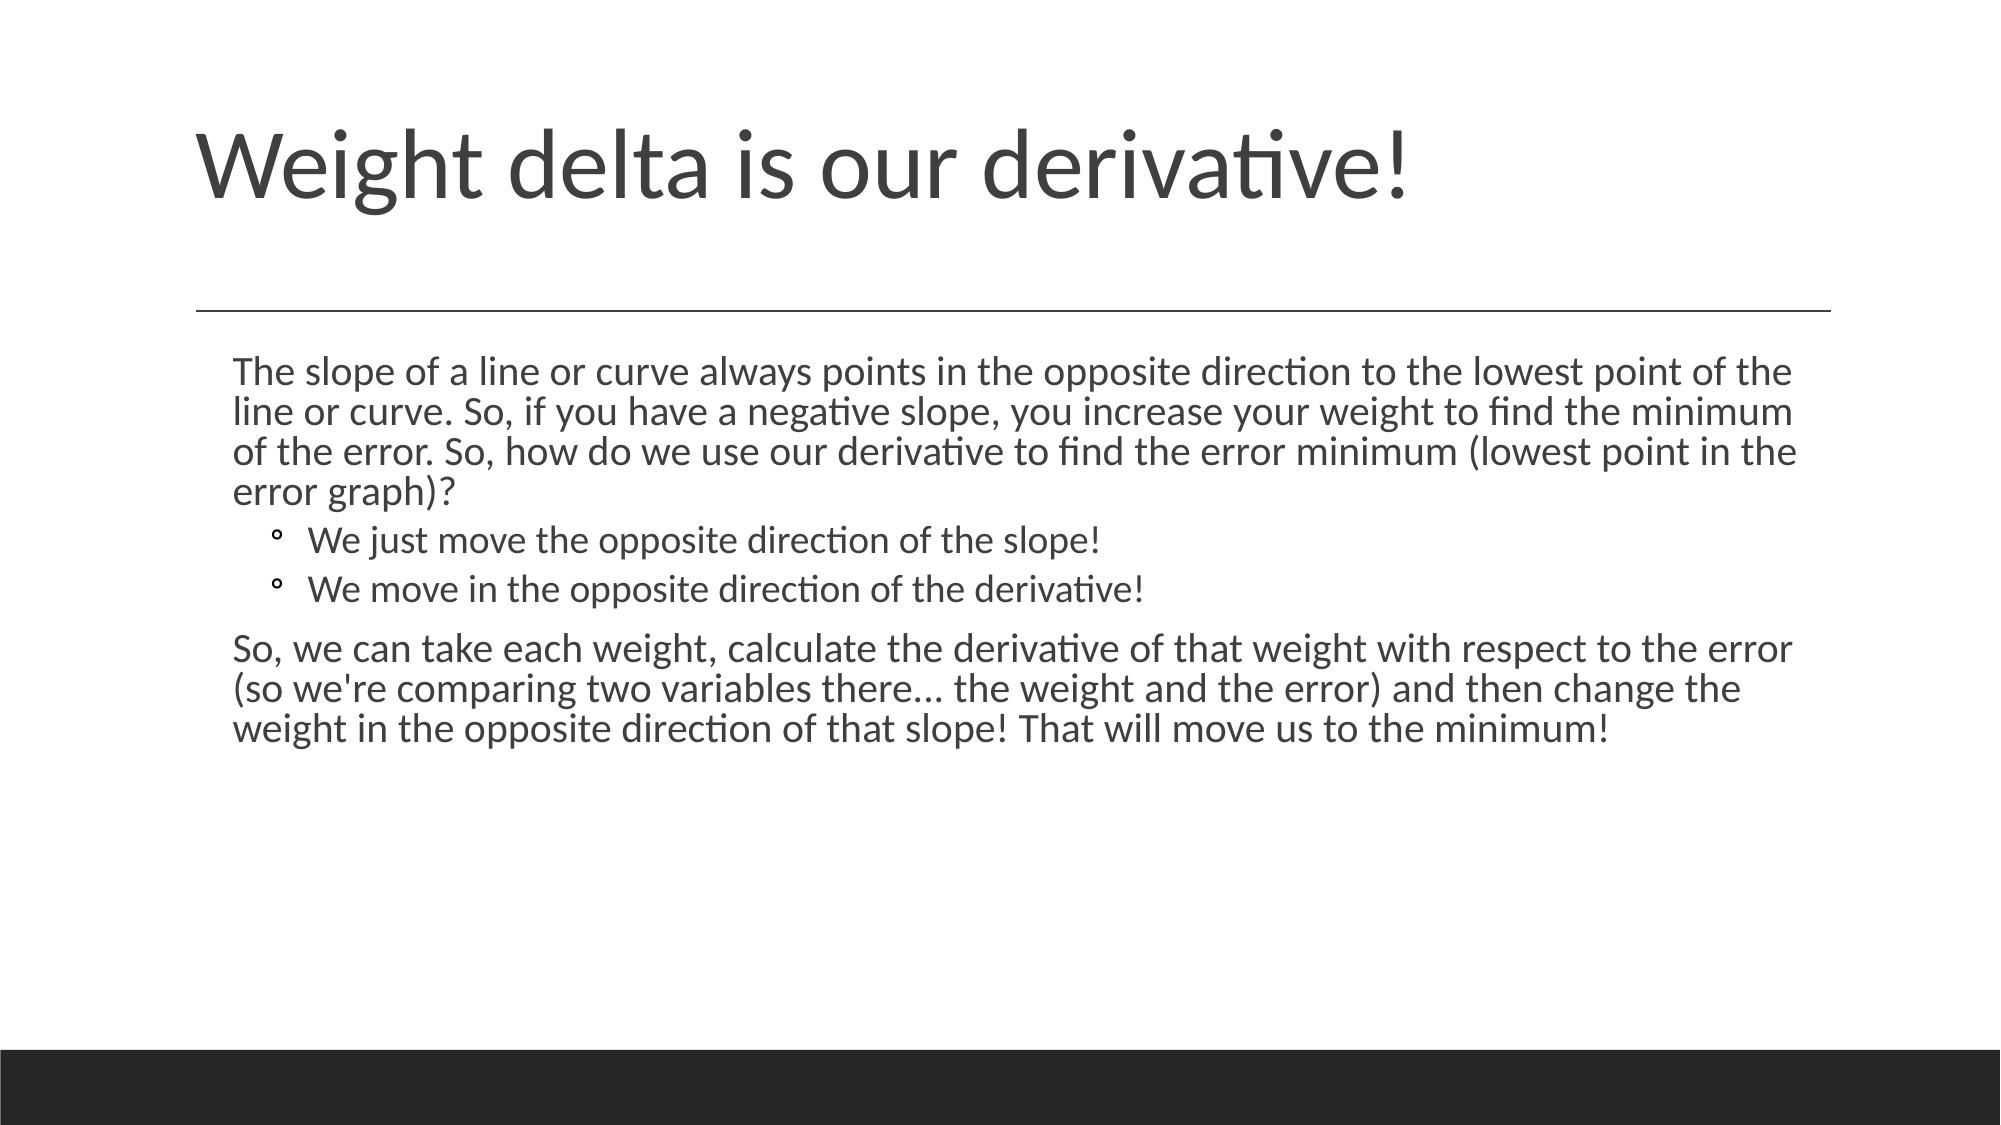

# Weight delta is our derivative!
The slope of a line or curve always points in the opposite direction to the lowest point of the line or curve. So, if you have a negative slope, you increase your weight to find the minimum of the error. So, how do we use our derivative to find the error minimum (lowest point in the error graph)?
We just move the opposite direction of the slope!
We move in the opposite direction of the derivative!
So, we can take each weight, calculate the derivative of that weight with respect to the error (so we're comparing two variables there... the weight and the error) and then change the weight in the opposite direction of that slope! That will move us to the minimum!